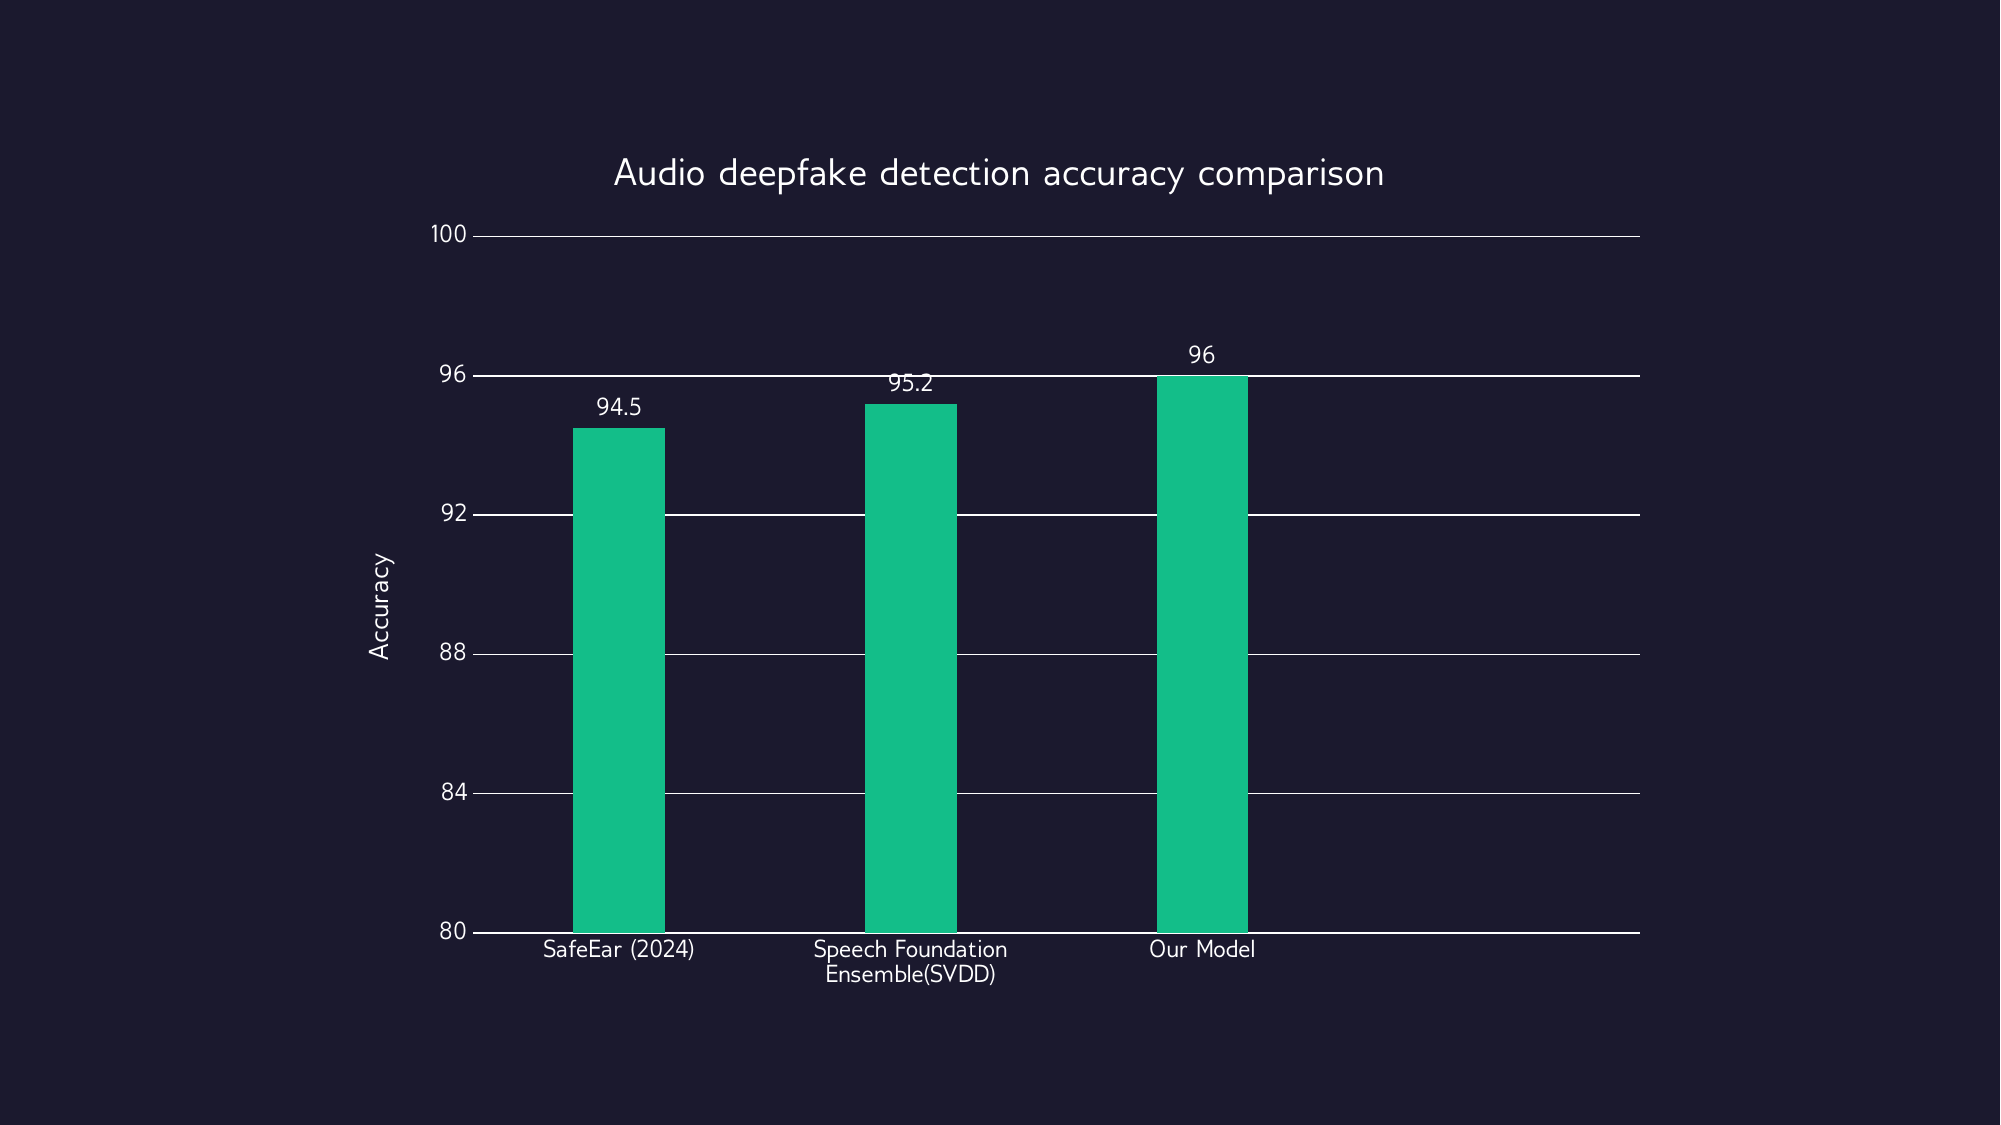

### Chart: Audio deepfake detection accuracy comparison

| Category | Series 1 |
|---|---|
| SafeEar (2024) | 94.5 |
| Speech Foundation Ensemble(SVDD) | 95.2 |
| Our Model | 96.0 |